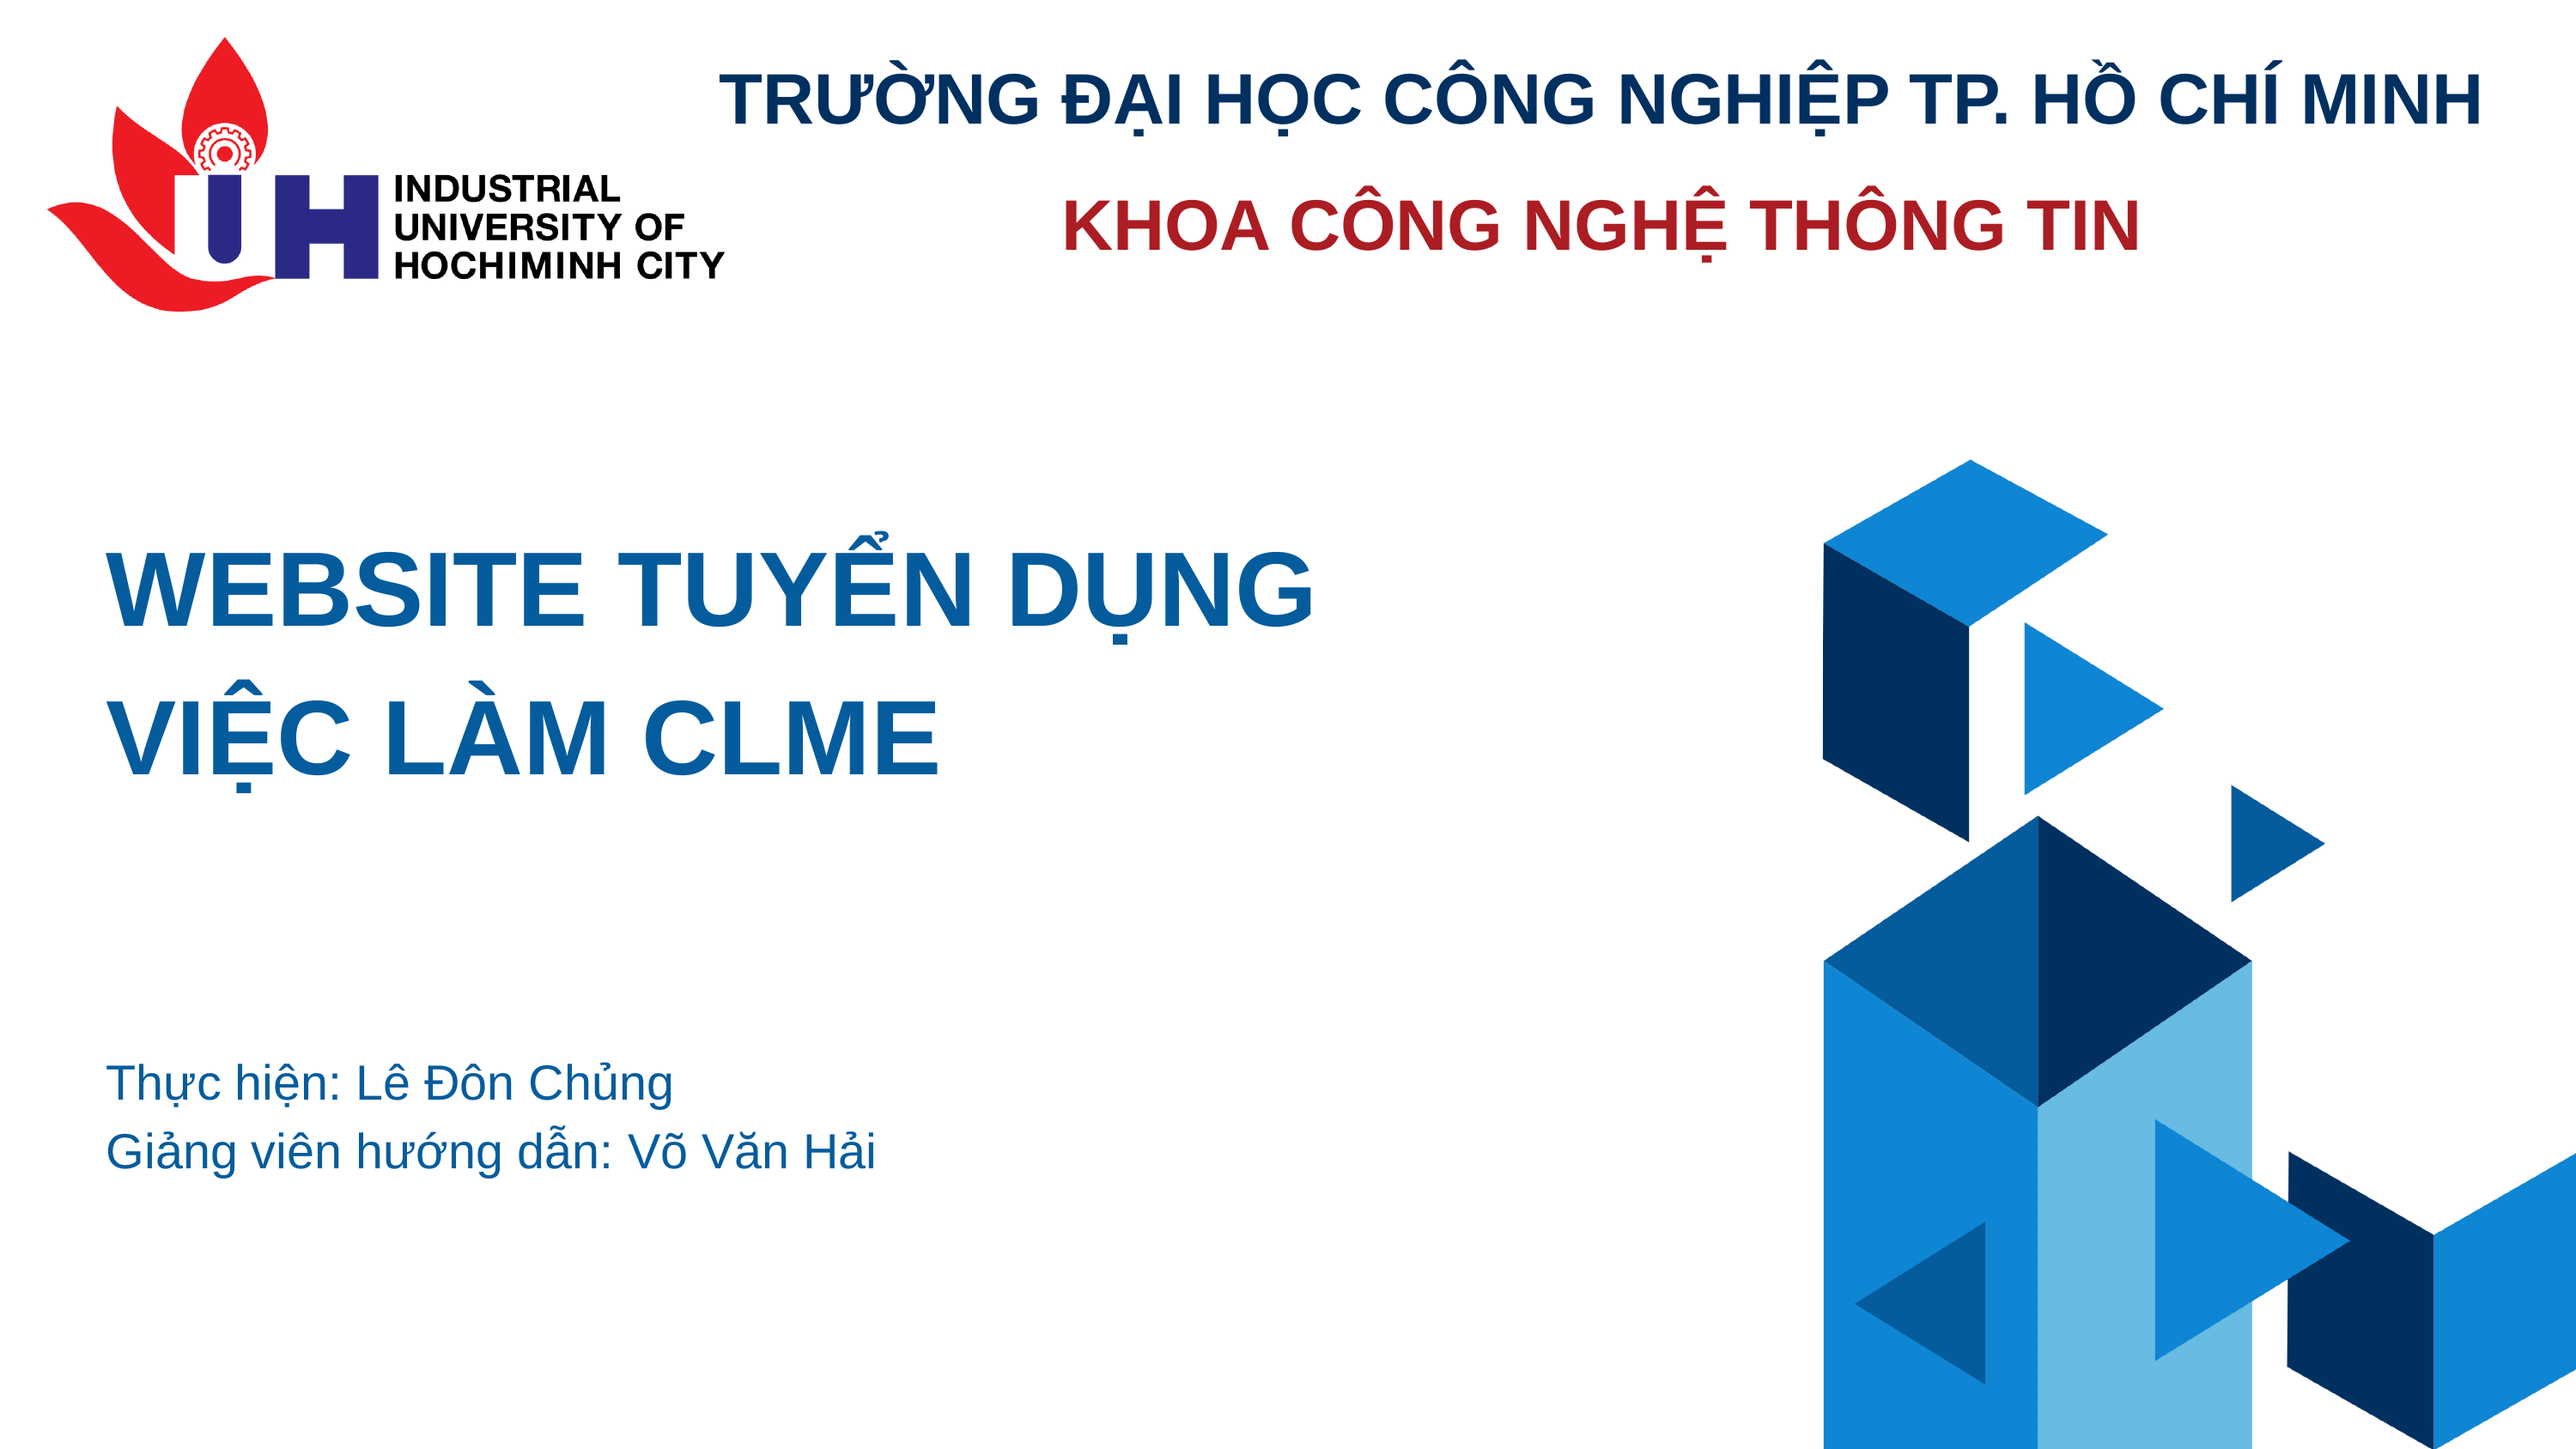

TRƯỜNG ĐẠI HỌC CÔNG NGHIỆP TP. HỒ CHÍ MINH

KHOA CÔNG NGHỆ THÔNG TIN

WEBSITE TUYỂN DỤNG VIỆC LÀM CLME
Thực hiện: Lê Đôn Chủng
Giảng viên hướng dẫn: Võ Văn Hải